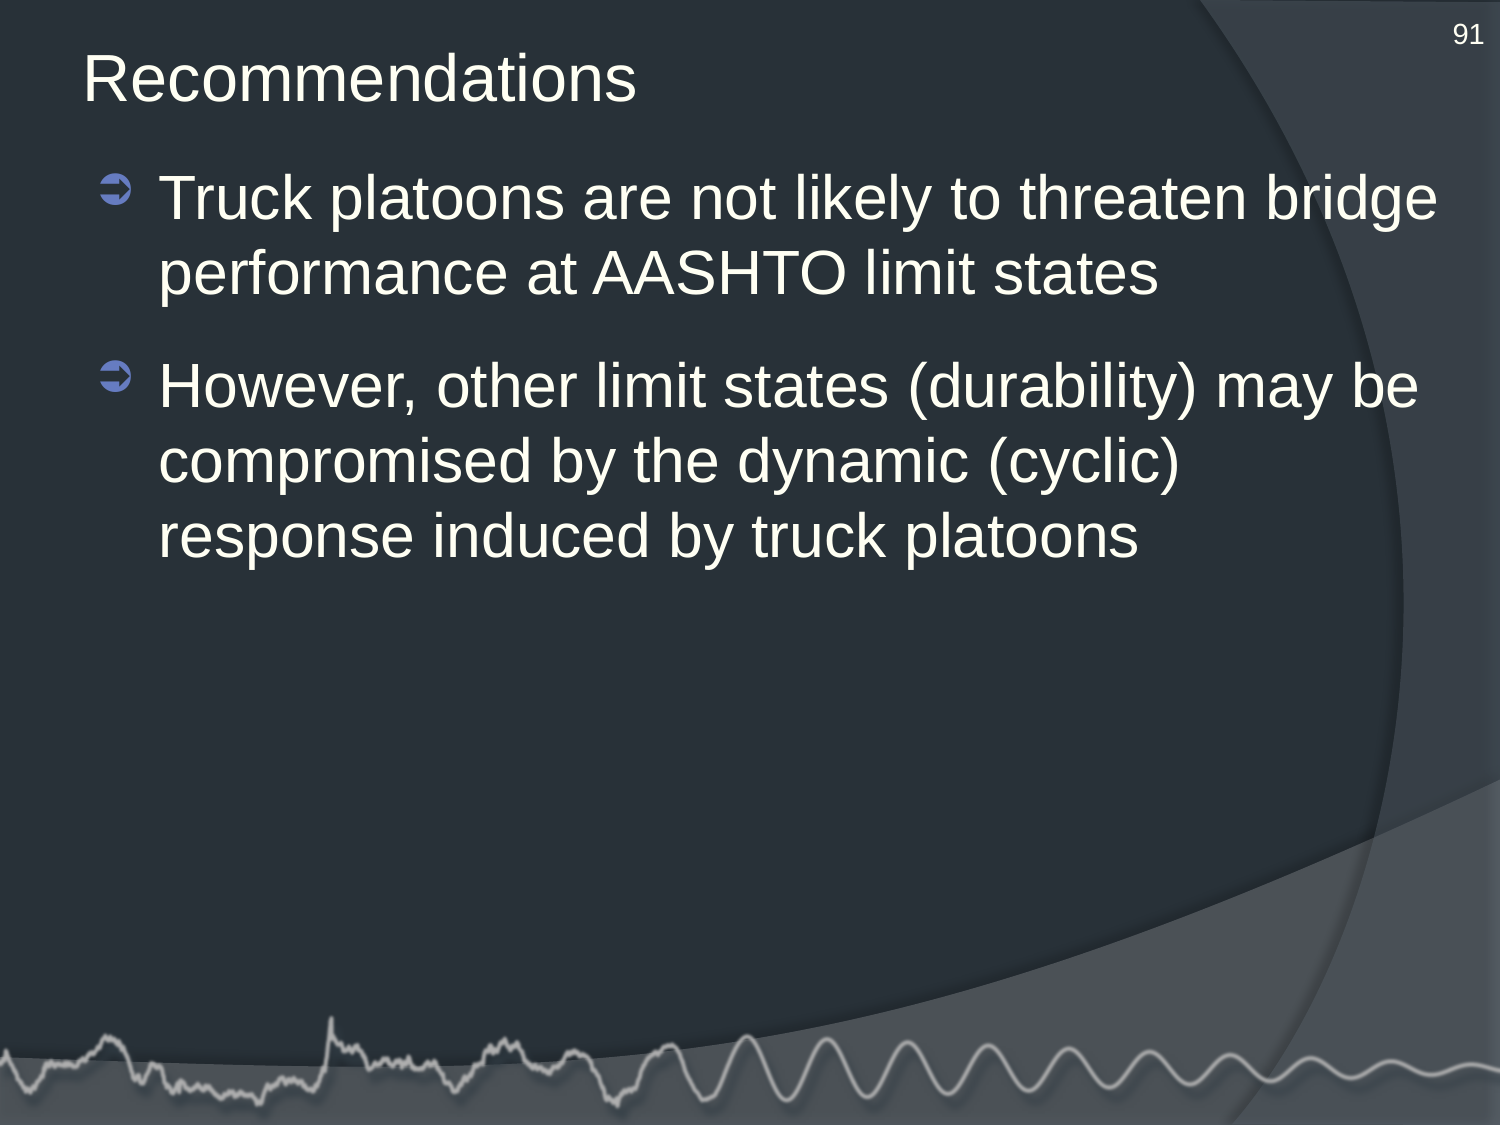

91
# Recommendations

Truck platoons are not likely to threaten bridge performance at AASHTO limit states
However, other limit states (durability) may be compromised by the dynamic (cyclic) response induced by truck platoons